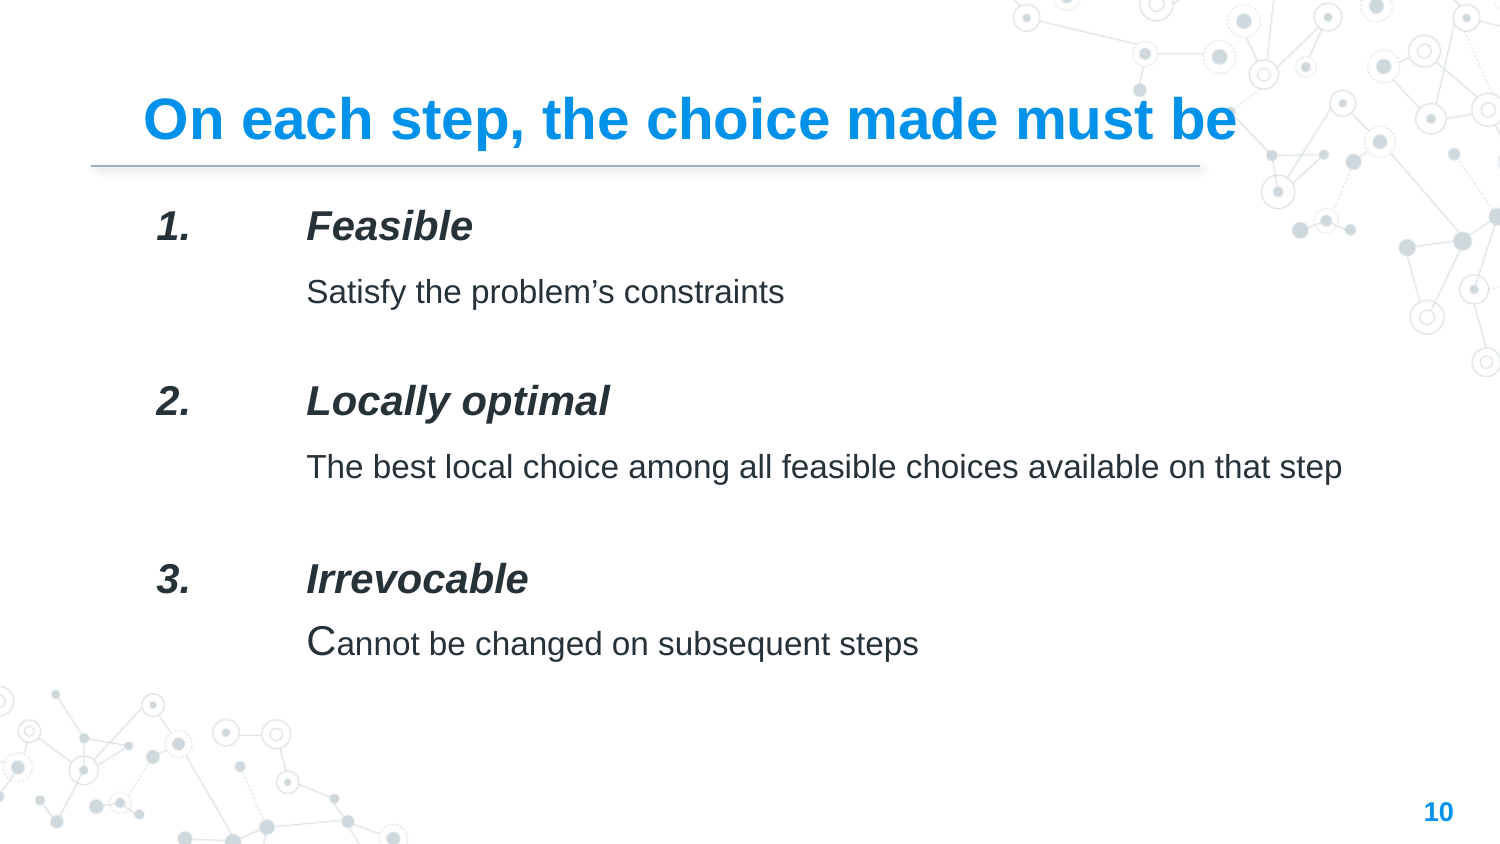

# On each step, the choice made must be
1. 	Feasible
	Satisfy the problem’s constraints
2. 	Locally optimal
	The best local choice among all feasible choices available on that step

3. 	Irrevocable
	Cannot be changed on subsequent steps
10